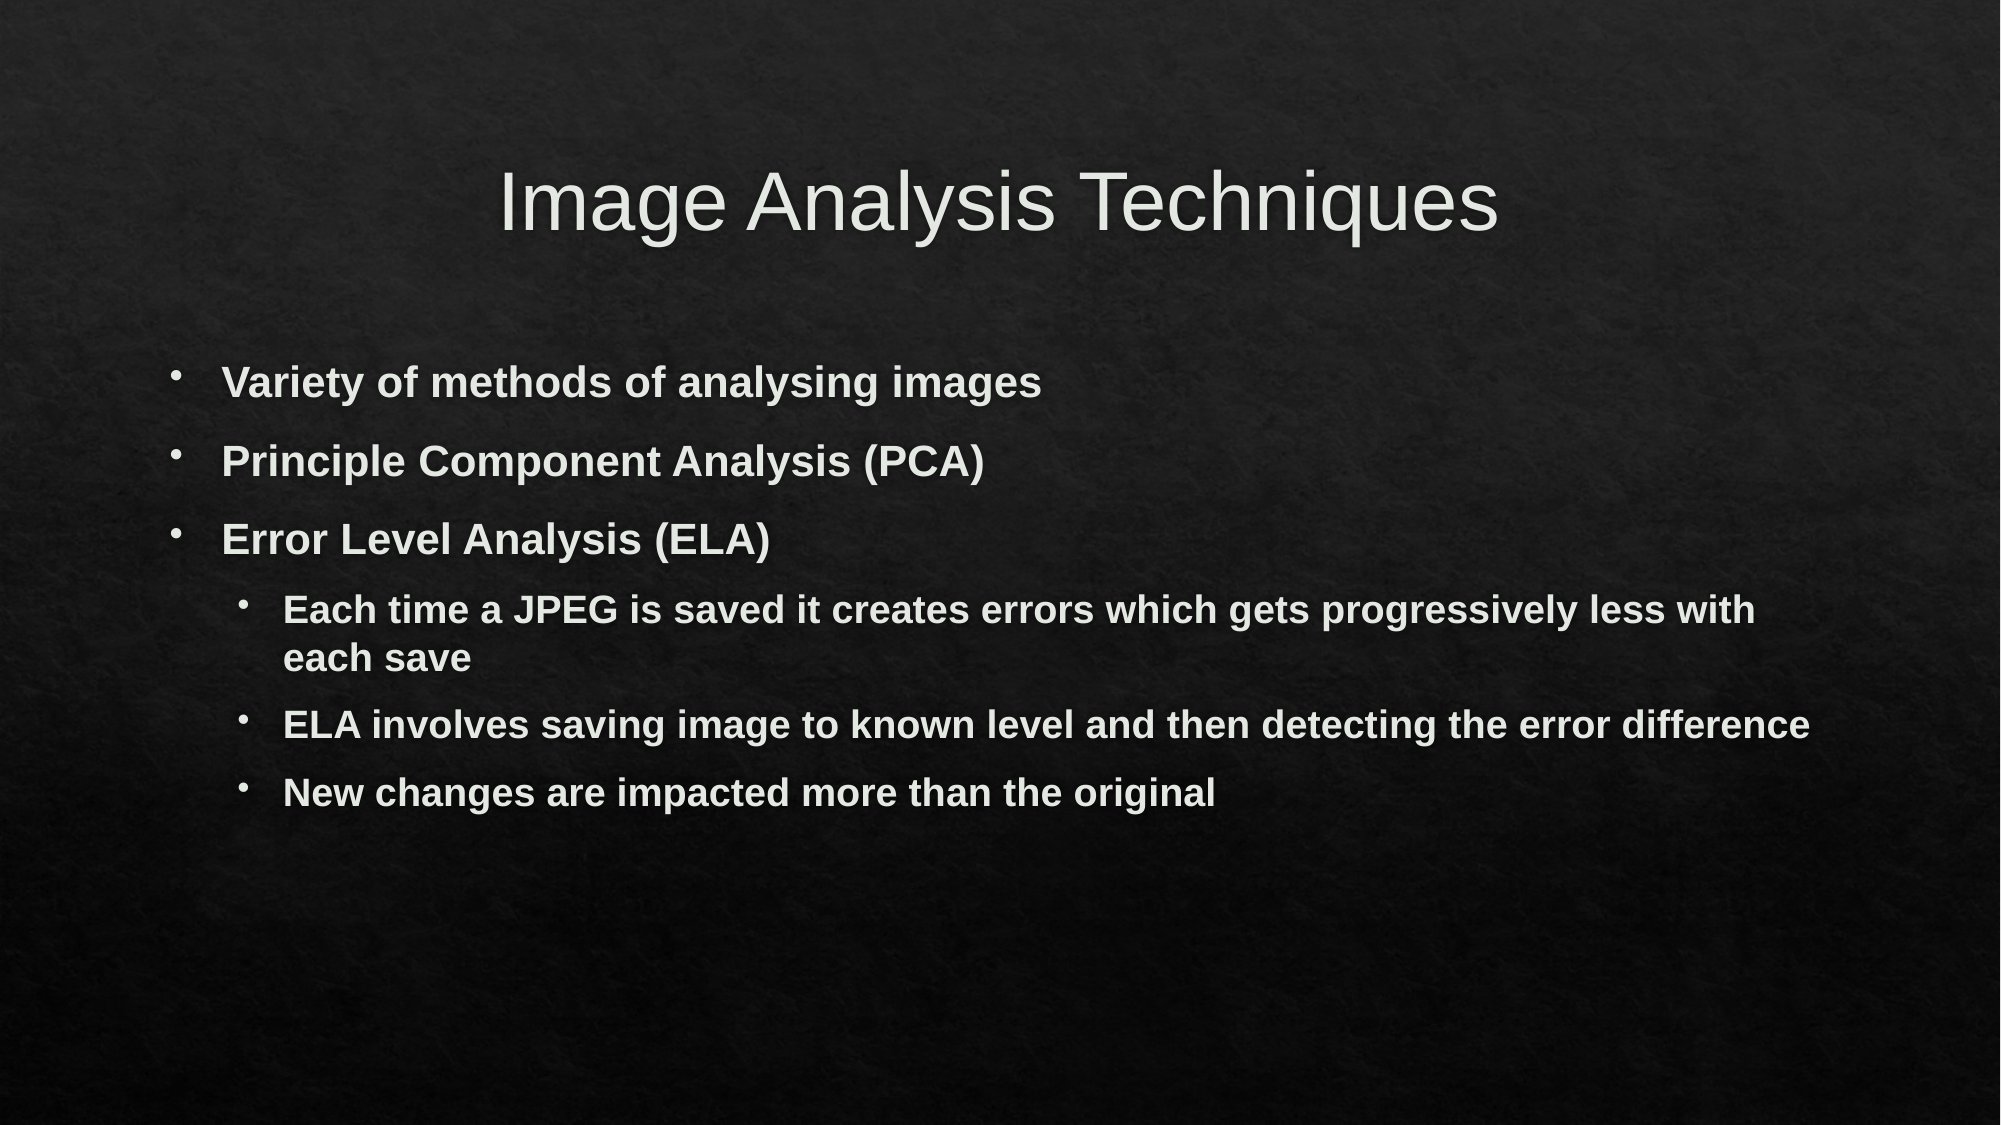

# Image Analysis Techniques
Variety of methods of analysing images
Principle Component Analysis (PCA)
Error Level Analysis (ELA)
Each time a JPEG is saved it creates errors which gets progressively less with each save
ELA involves saving image to known level and then detecting the error difference
New changes are impacted more than the original